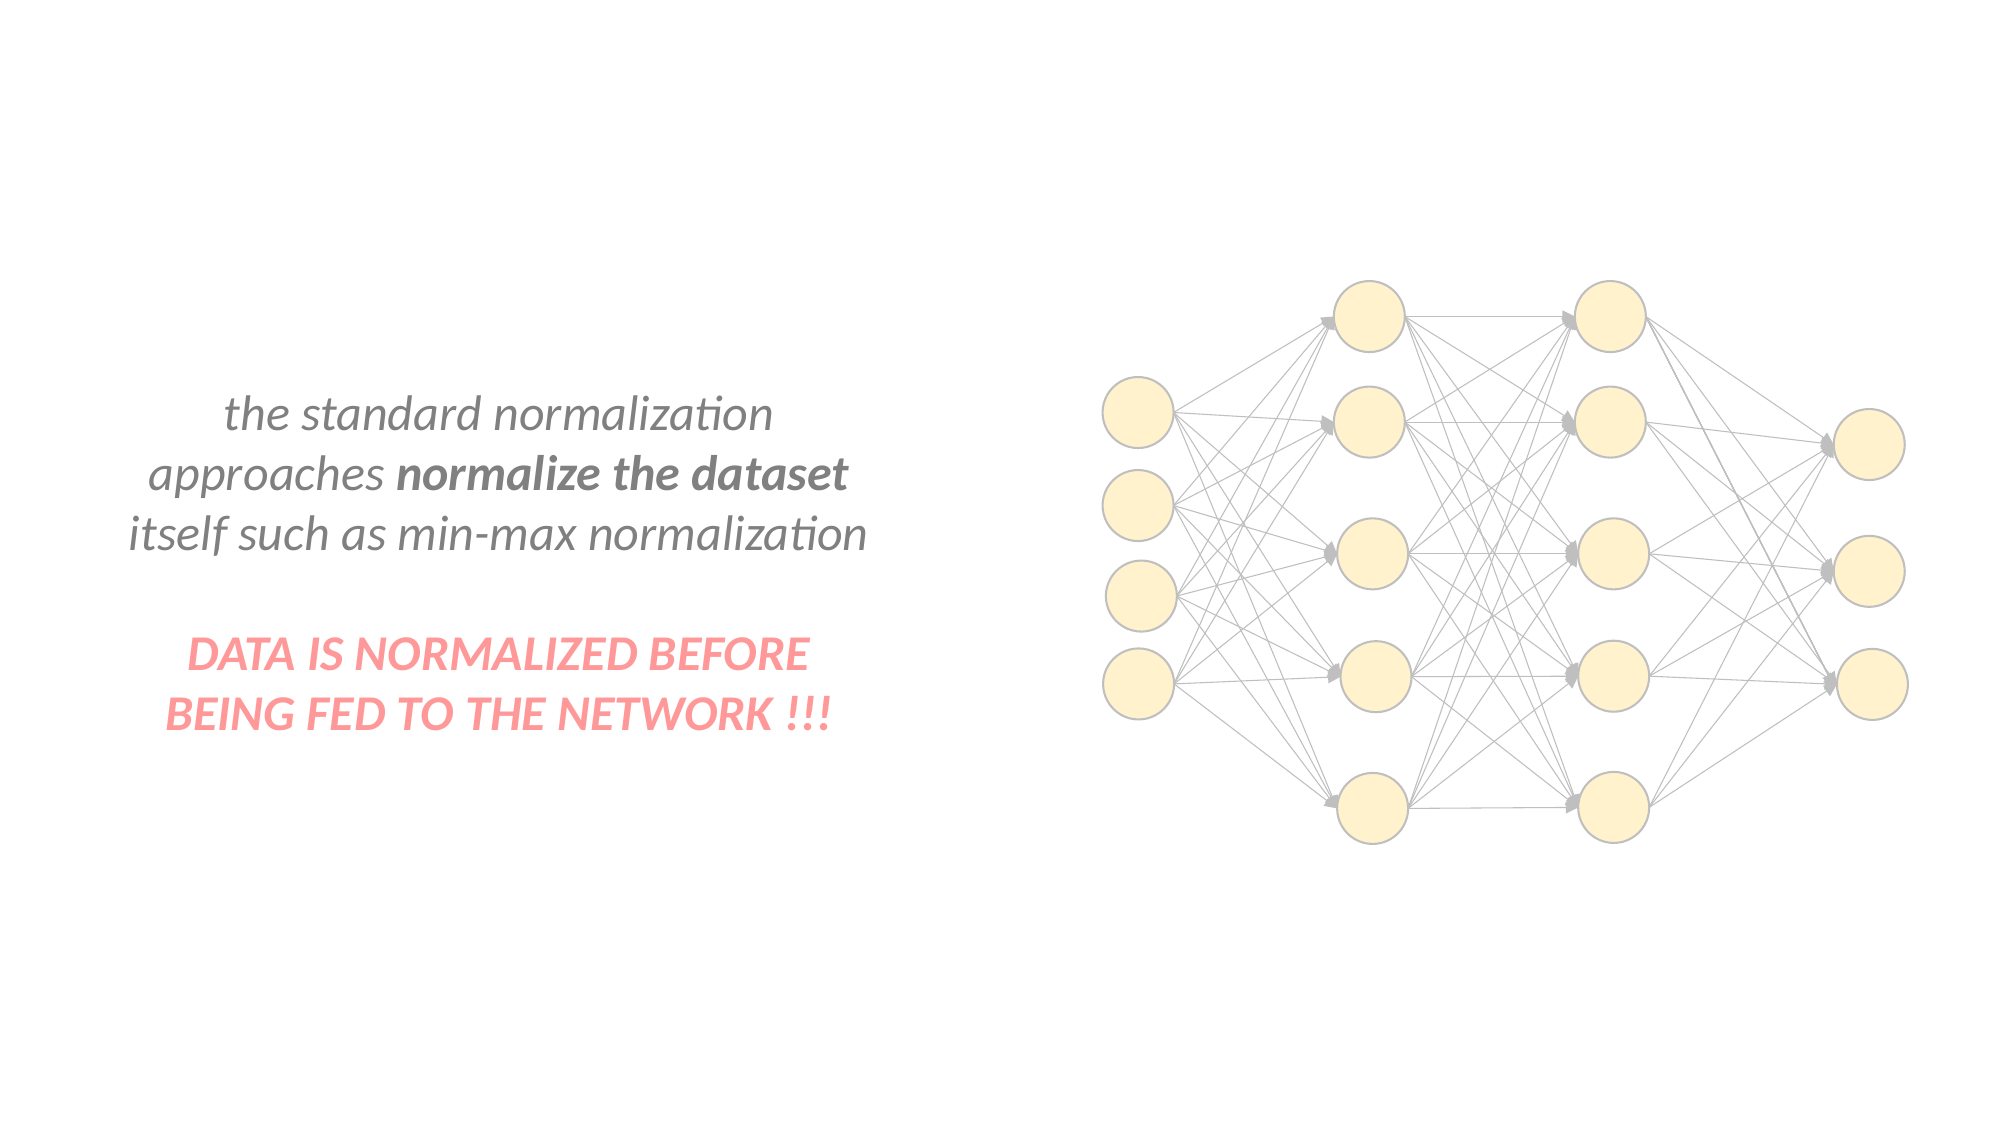

the standard normalization approaches normalize the dataset itself such as min-max normalization

DATA IS NORMALIZED BEFORE BEING FED TO THE NETWORK !!!